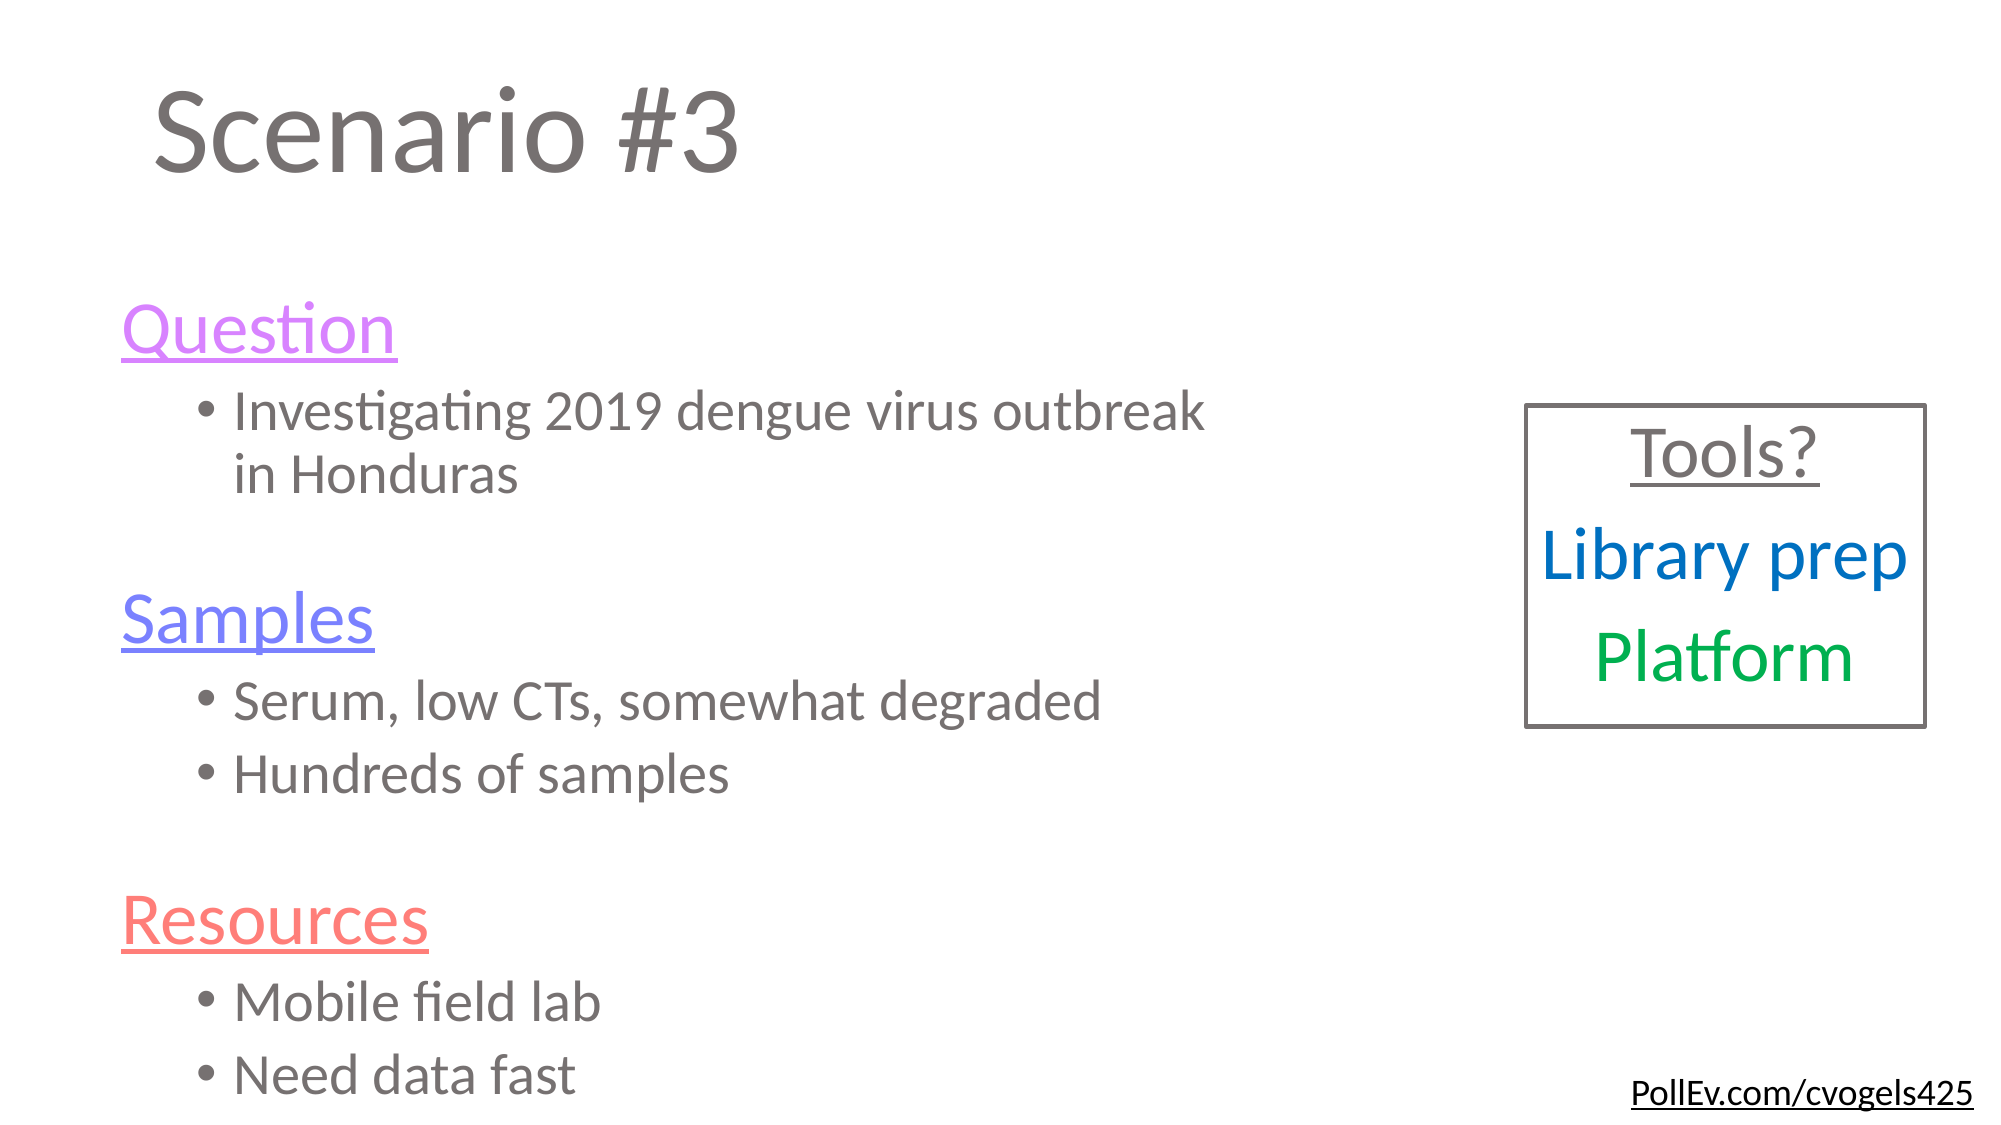

# Scenario #3
Question
Investigating 2019 dengue virus outbreak in Honduras

Samples
Serum, low CTs, somewhat degraded
Hundreds of samples

Resources
Mobile field lab
Need data fast

Tools?
Library prep
Platform

PollEv.com/cvogels425